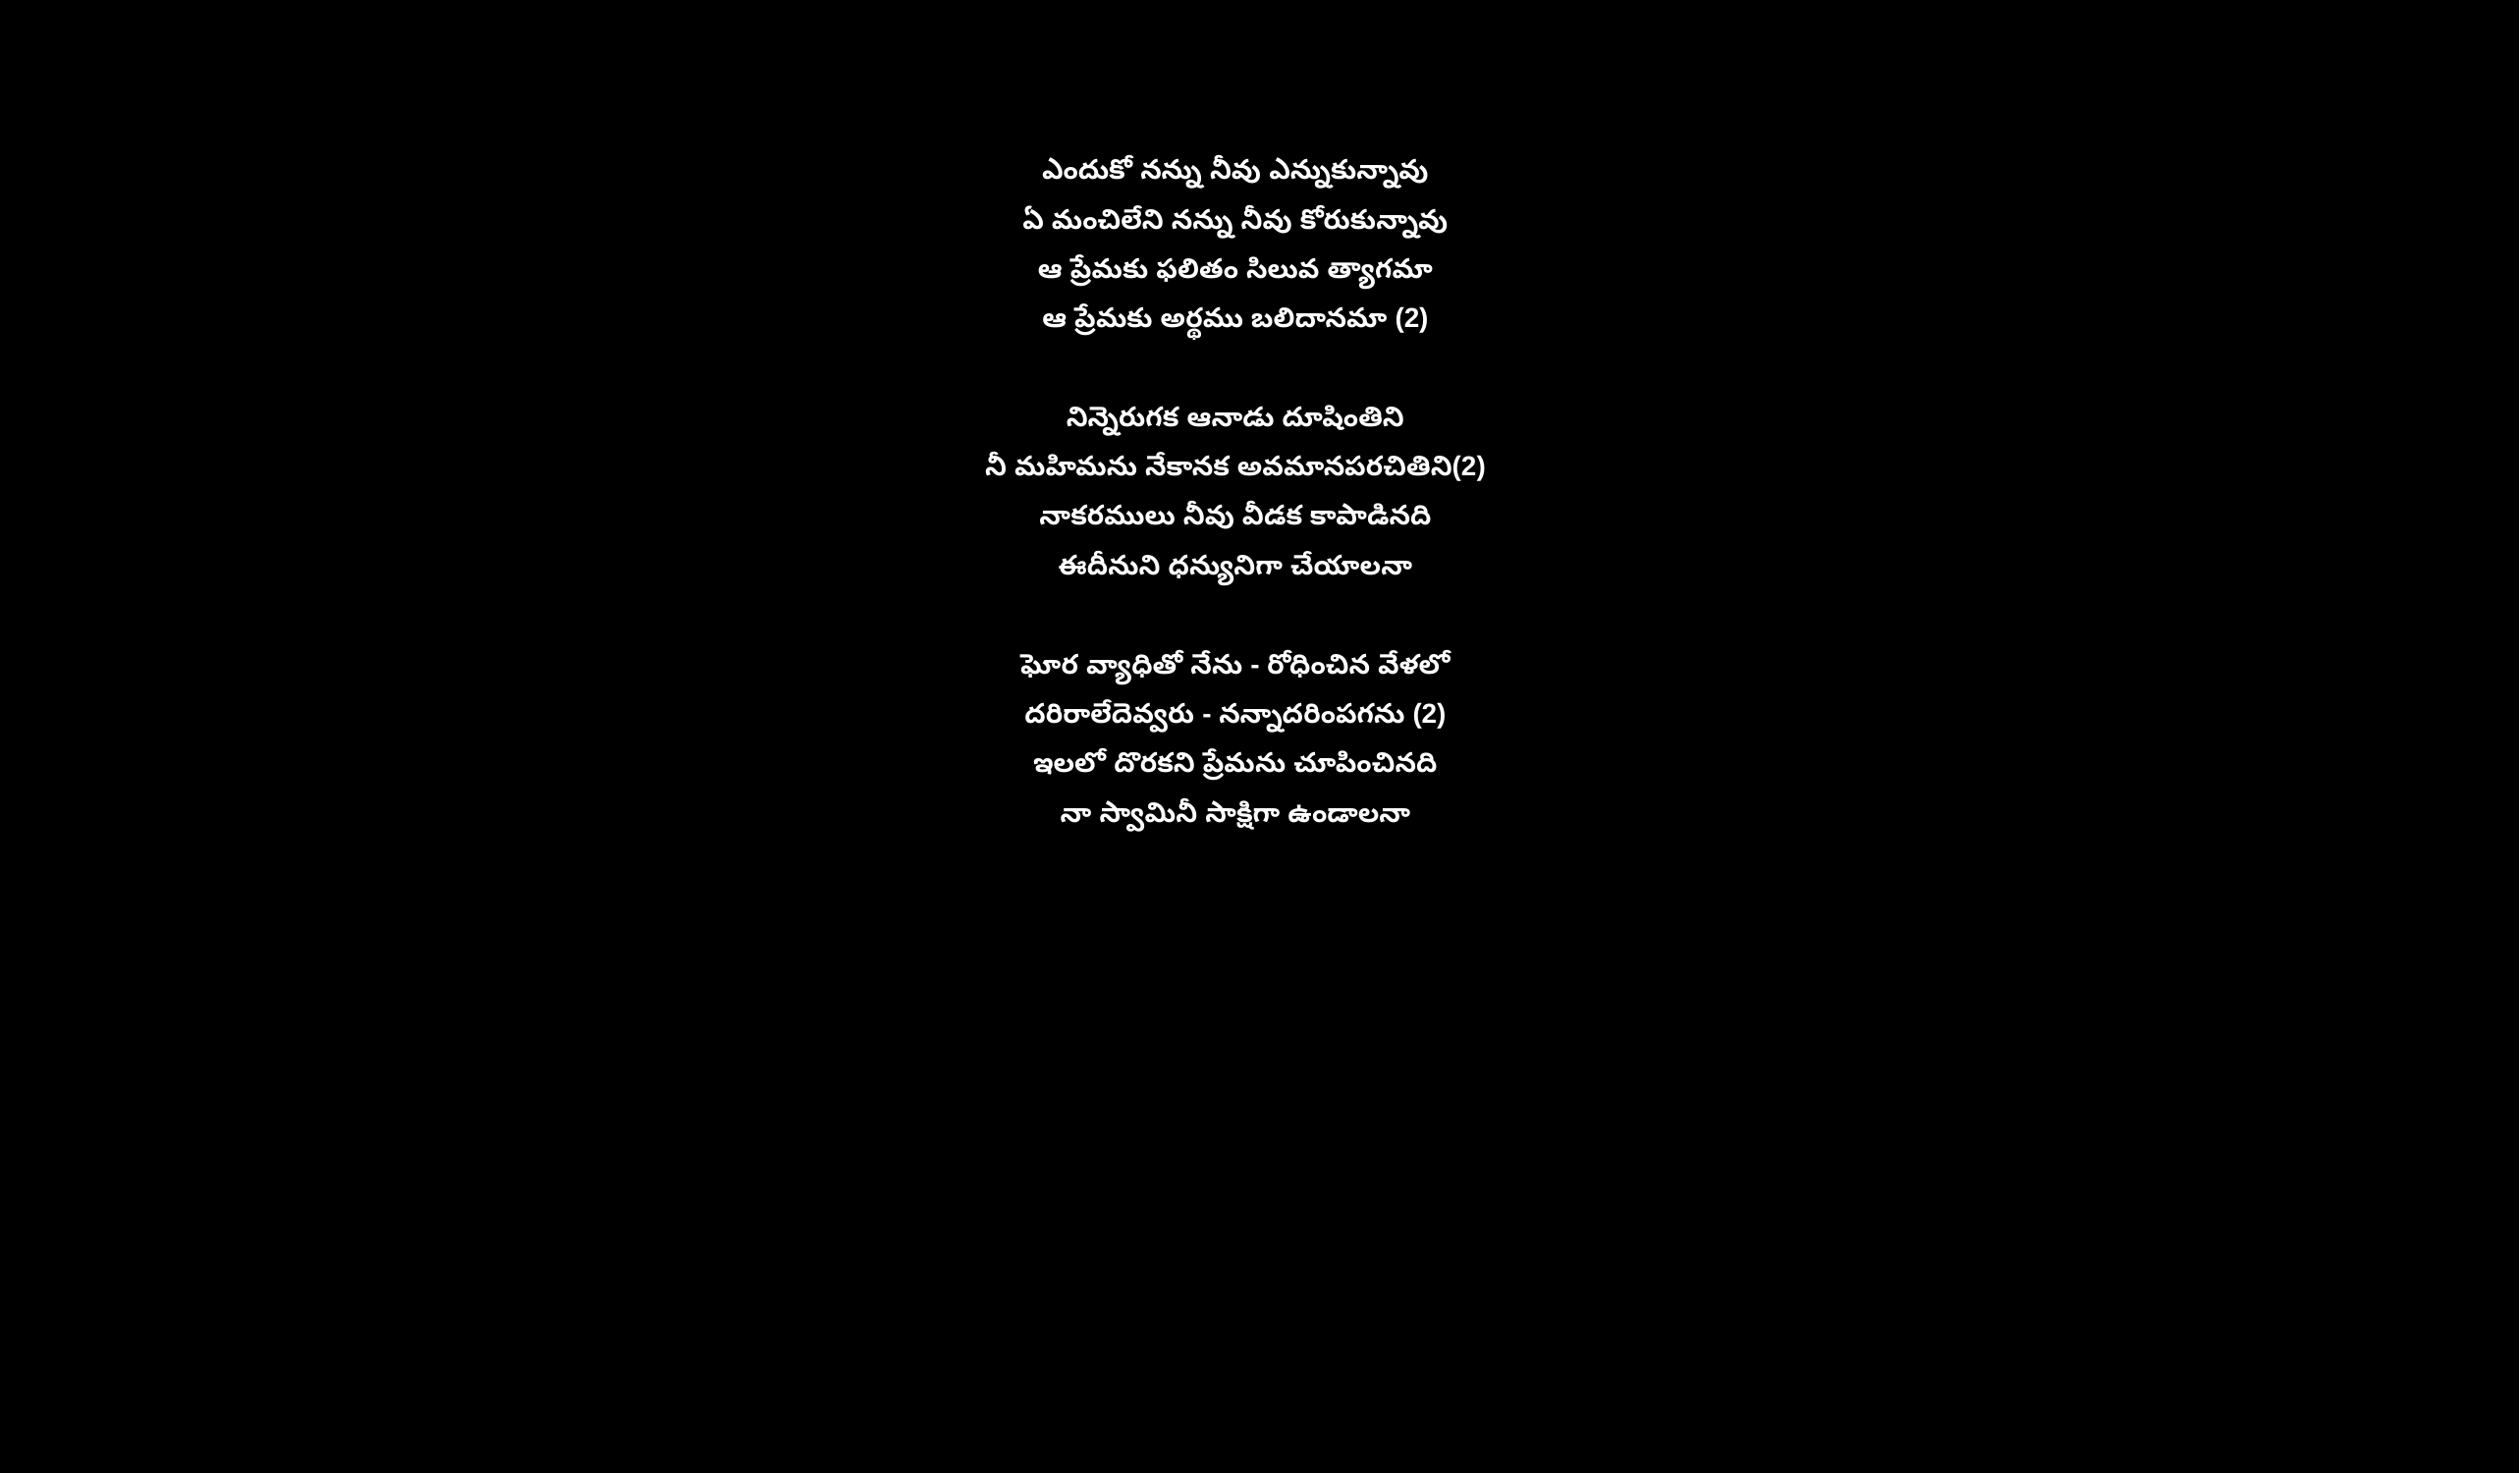

ఎందుకో నన్ను నీవు ఎన్నుకున్నావు
ఏ మంచిలేని నన్ను నీవు కోరుకున్నావు
ఆ ప్రేమకు ఫలితం సిలువ త్యాగమా
ఆ ప్రేమకు అర్థము బలిదానమా (2)

నిన్నెరుగక ఆనాడు దూషింతిని
నీ మహిమను నేకానక అవమానపరచితిని(2)
నాకరములు నీవు వీడక కాపాడినది
ఈదీనుని ధన్యునిగా చేయాలనా

ఘోర వ్యాధితో నేను - రోధించిన వేళలో
దరిరాలేదెవ్వరు - నన్నాదరింపగను (2)
ఇలలో దొరకని ప్రేమను చూపించినది
నా స్వామినీ సాక్షిగా ఉండాలనా